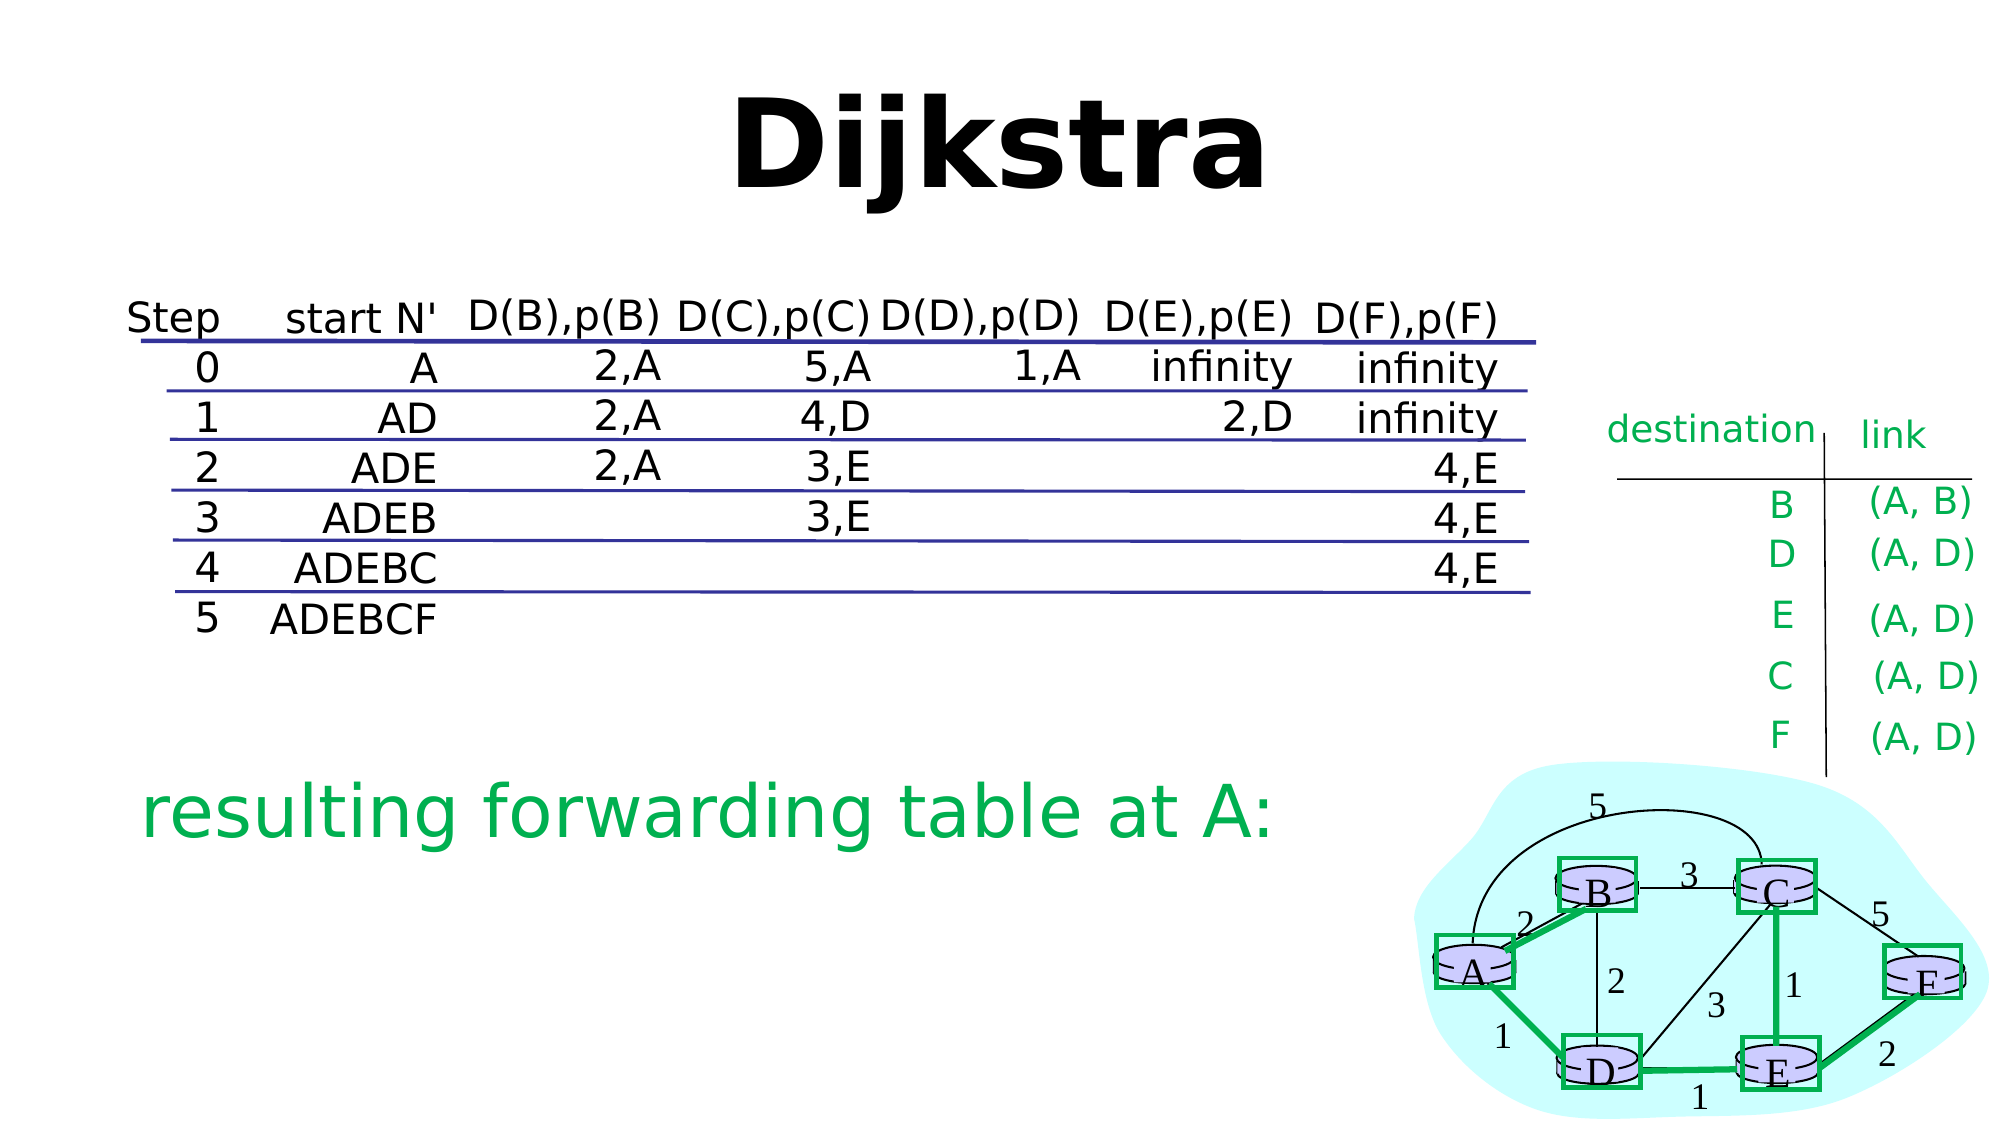

# Dijkstra

D(D),p(D)
1,A
D(B),p(B)
2,A
2,A
2,A
D(C),p(C)
5,A
4,D
3,E
3,E
D(E),p(E)
infinity
2,D
Step
0
1
2
3
4
5
D(F),p(F)
infinity
infinity
4,E
4,E
4,E
start N'
A
AD
ADE
ADEB
ADEBC
ADEBCF

destination
link

(A, B)
B

(A, D)
D
E
(A, D)
(A, D)
C
F
(A, D)

resulting forwarding table at A:

5

3
B

C

5

2

A

2
F

1

3

1
2
D

E

1